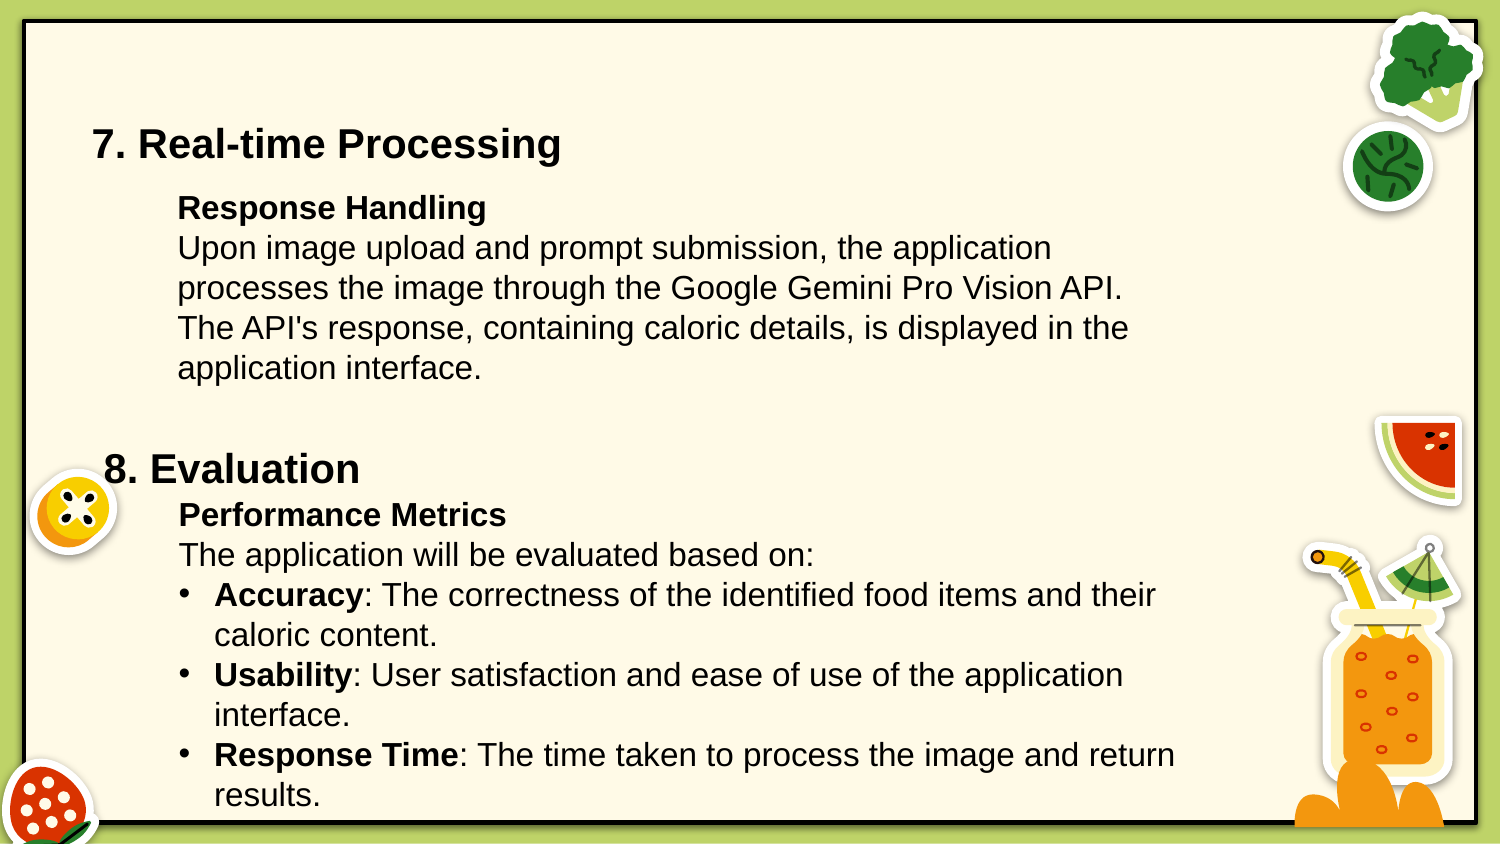

7. Real-time Processing

Response Handling
Upon image upload and prompt submission, the application processes the image through the Google Gemini Pro Vision API. The API's response, containing caloric details, is displayed in the application interface.

8. Evaluation

Performance Metrics
The application will be evaluated based on:
Accuracy: The correctness of the identified food items and their caloric content.
Usability: User satisfaction and ease of use of the application interface.
Response Time: The time taken to process the image and return results.